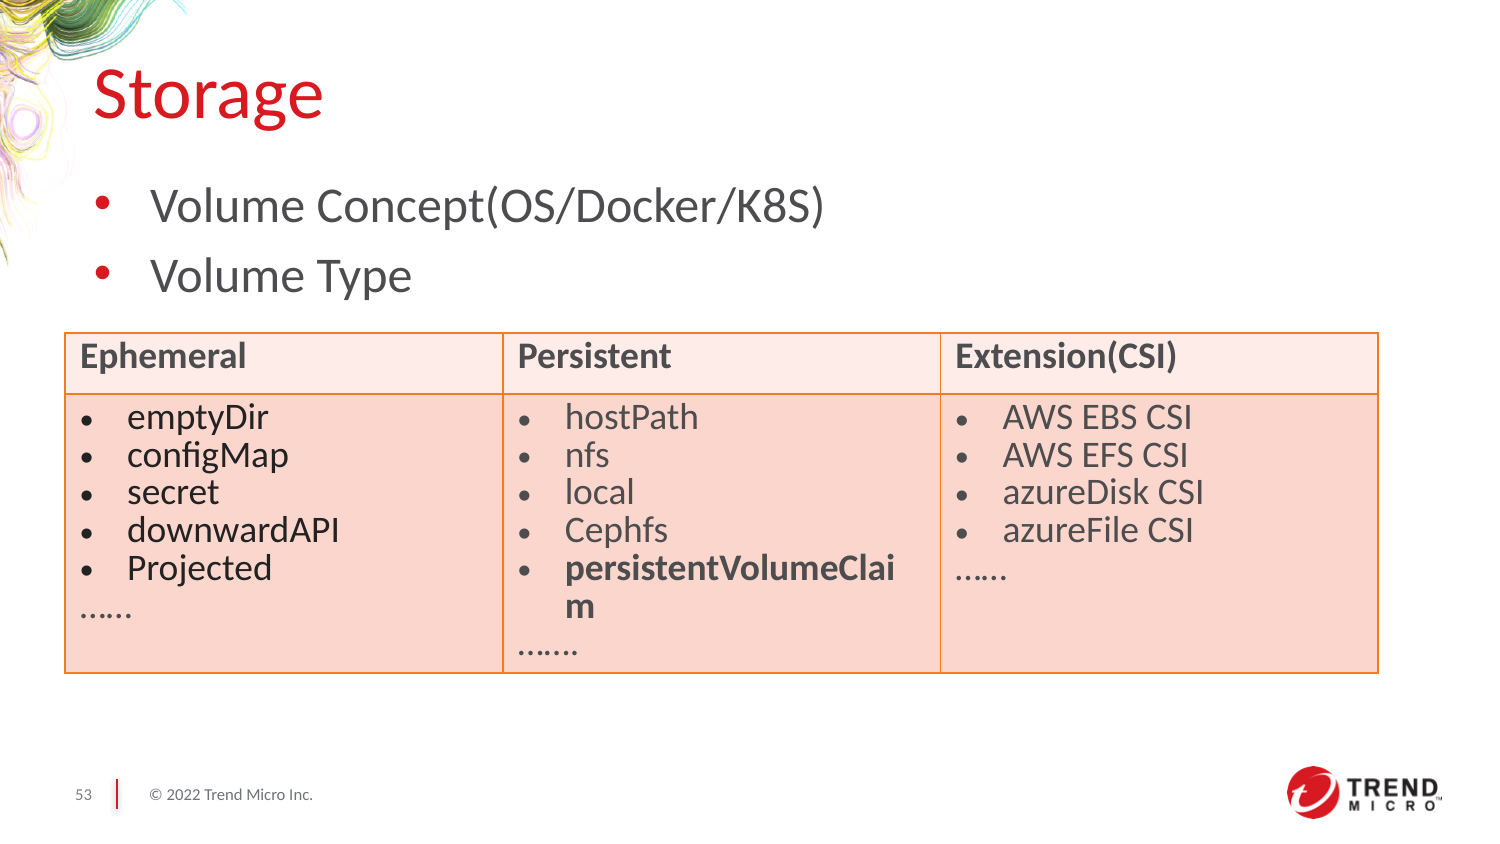

# Storage
Volume Concept(OS/Docker/K8S)
Volume Type

| Ephemeral | Persistent | Extension(CSI) |
| --- | --- | --- |
| emptyDir configMap secret downwardAPI Projected …… | hostPath nfs local Cephfs persistentVolumeClaim ……. | AWS EBS CSI AWS EFS CSI azureDisk CSI azureFile CSI …… |